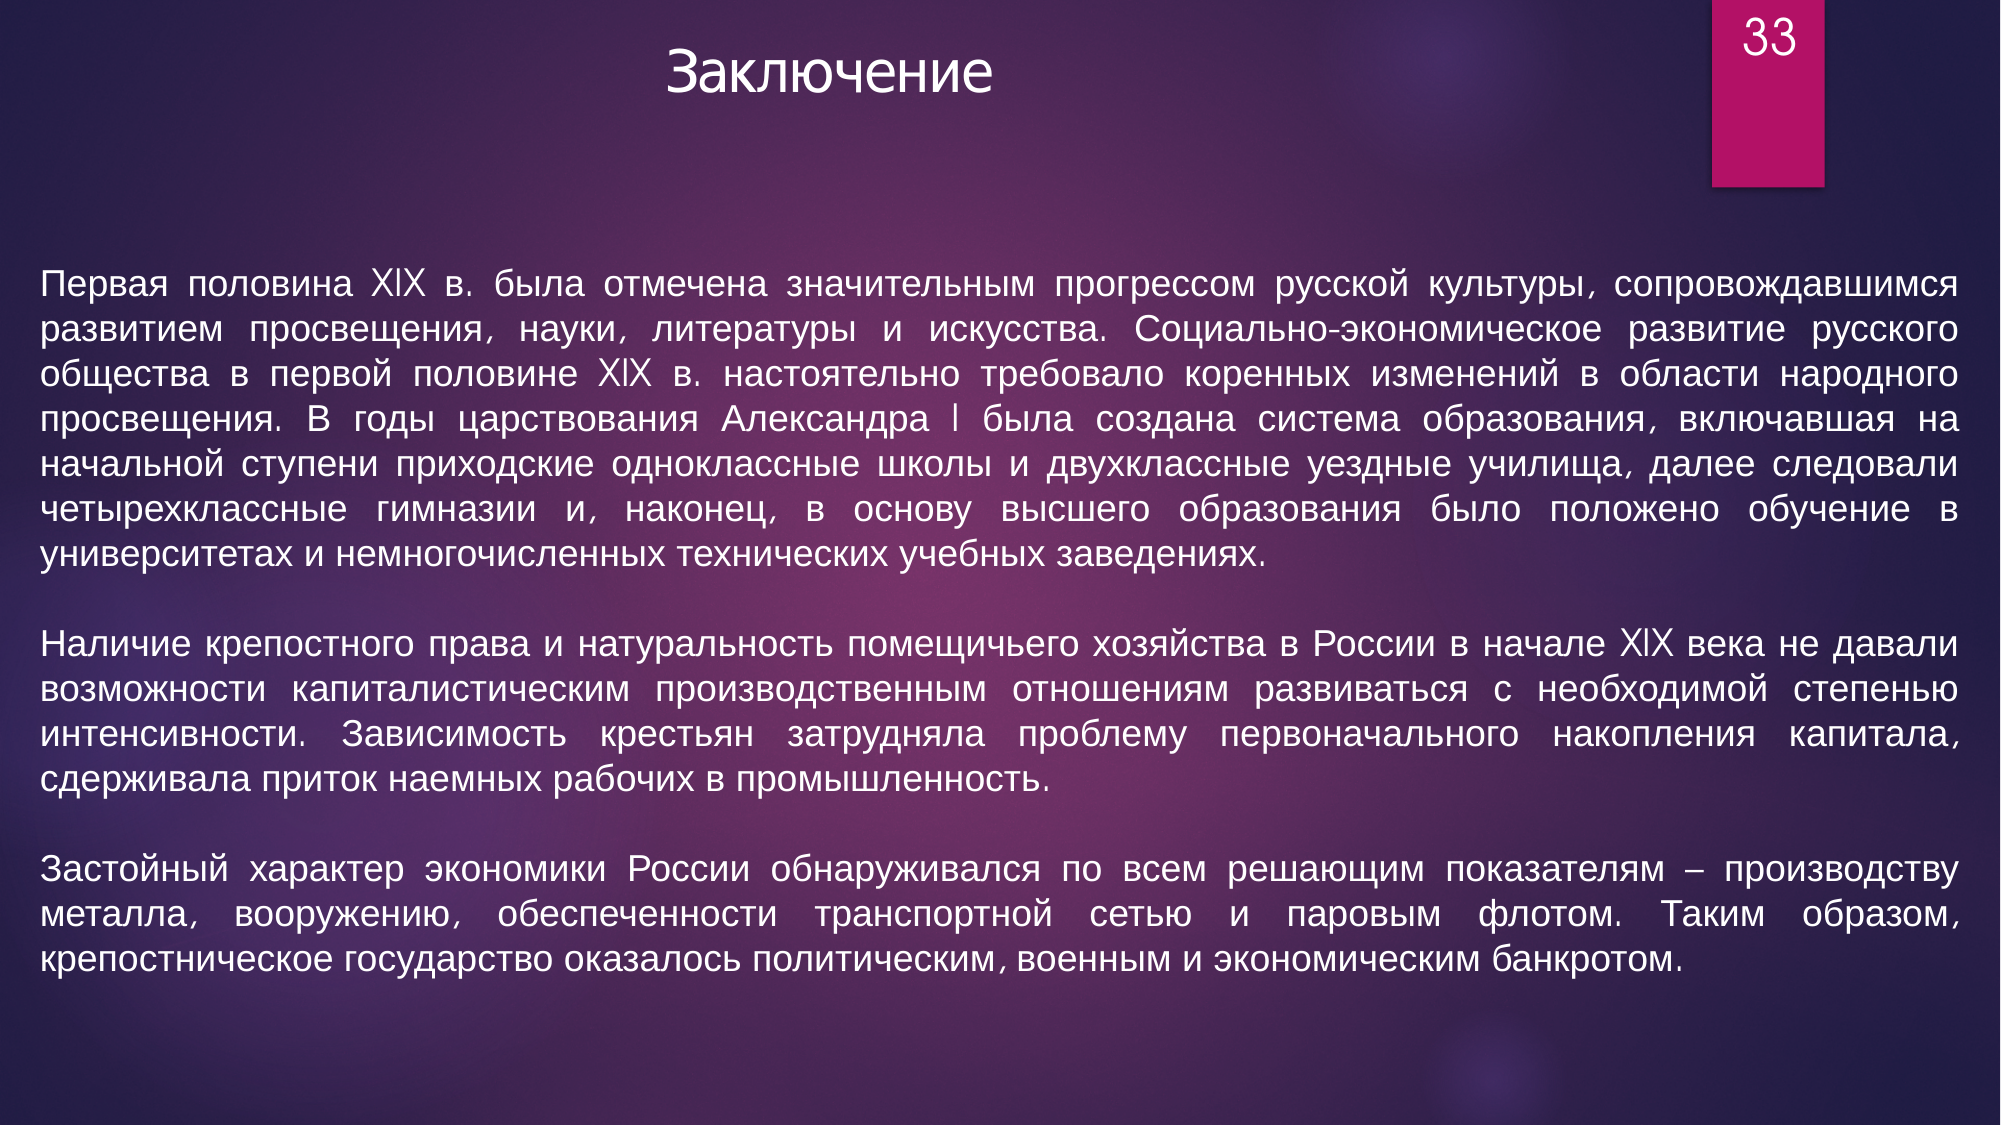

33
Заключение
Первая половина XIX в. была отмечена значительным прогрессом русской культуры, сопровождавшимся развитием просвещения, науки, литературы и искусства. Социально-экономическое развитие русского общества в первой половине XIX в. настоятельно требовало коренных изменений в области народного просвещения. В годы царствования Александра I была создана система образования, включавшая на начальной ступени приходские одноклассные школы и двухклассные уездные училища, далее следовали четырехклассные гимназии и, наконец, в основу высшего образования было положено обучение в университетах и немногочисленных технических учебных заведениях.

Наличие крепостного права и натуральность помещичьего хозяйства в России в начале XIX века не давали возможности капиталистическим производственным отношениям развиваться с необходимой степенью интенсивности. Зависимость крестьян затрудняла проблему первоначального накопления капитала, сдерживала приток наемных рабочих в промышленность.

Застойный характер экономики России обнаруживался по всем решающим показателям – производству металла, вооружению, обеспеченности транспортной сетью и паровым флотом. Таким образом, крепостническое государство оказалось политическим, военным и экономическим банкротом.